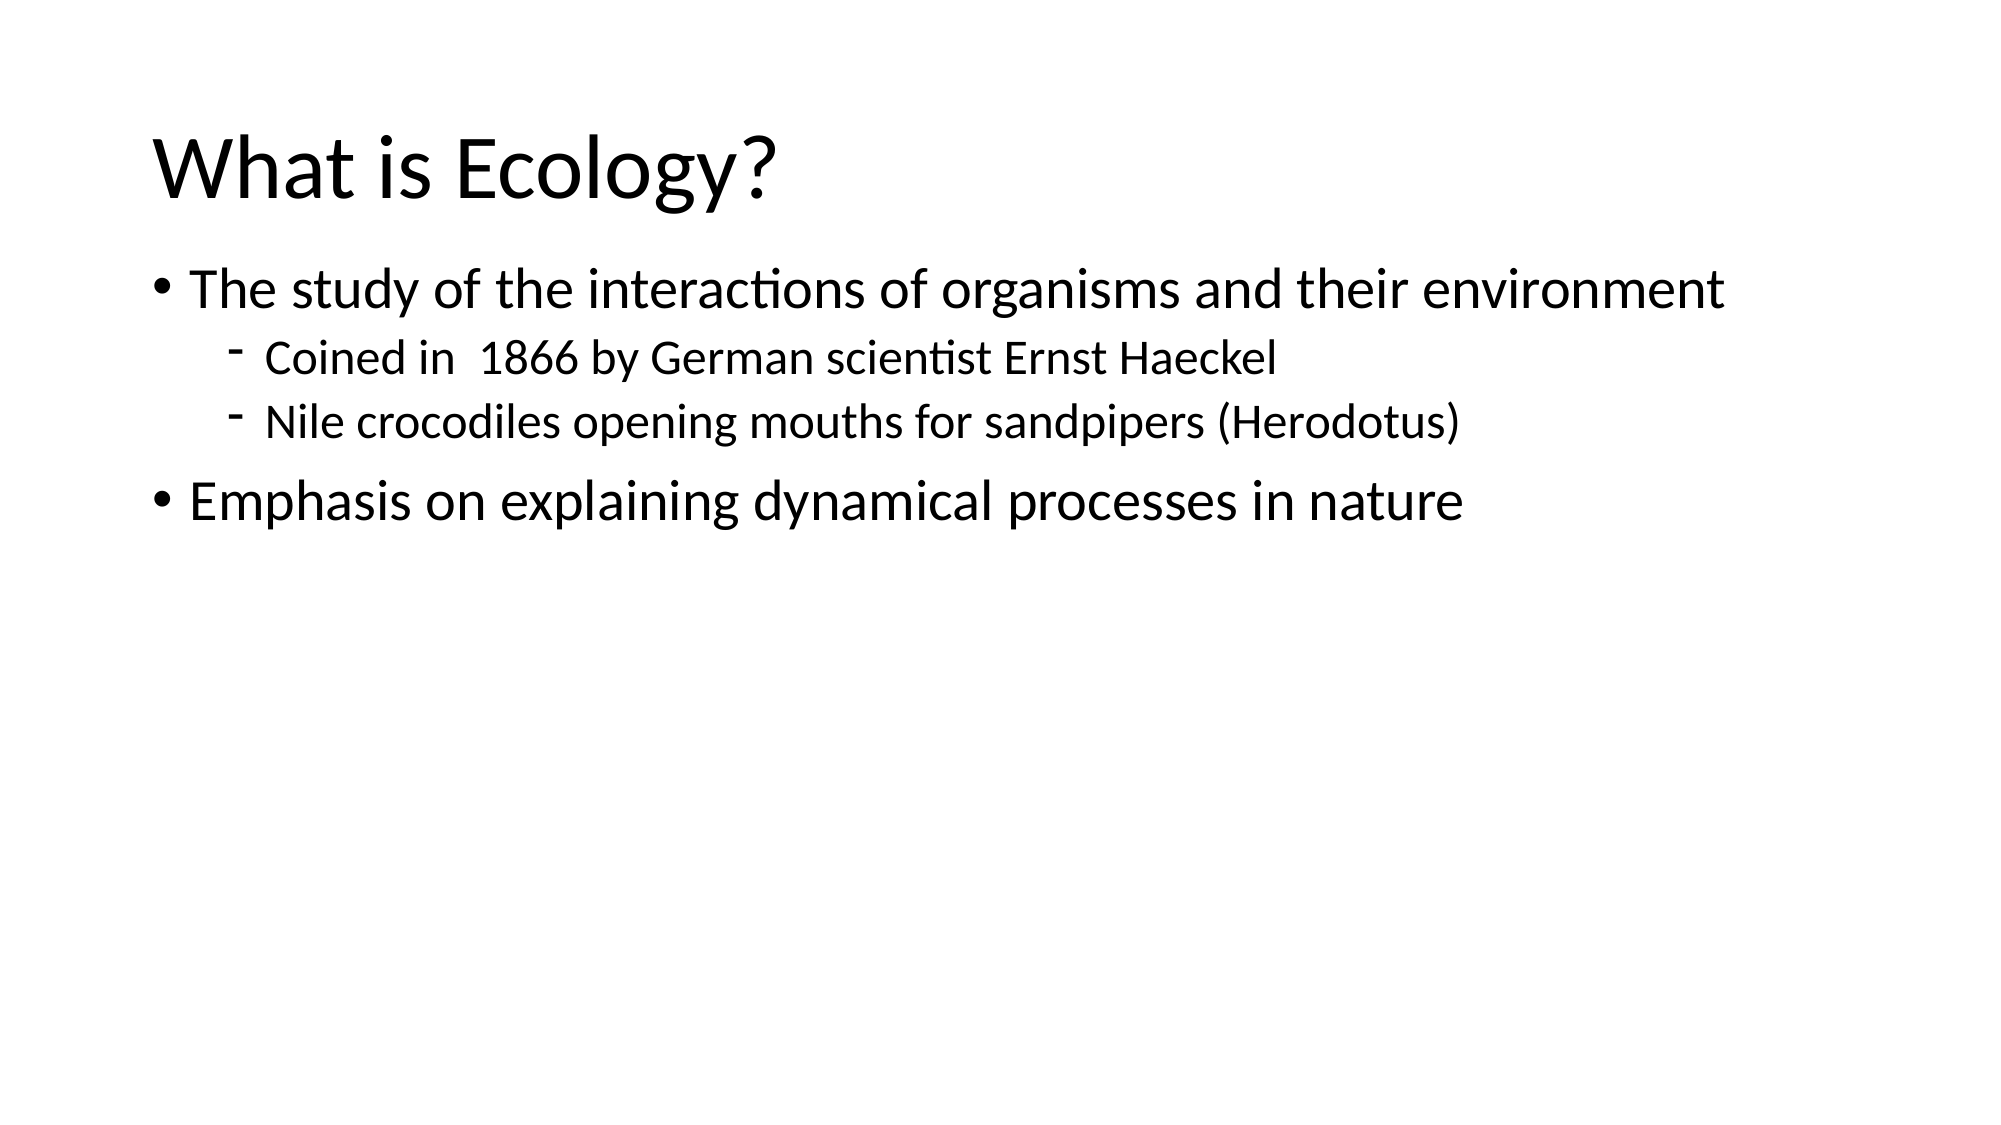

# What is Ecology?
The study of the interactions of organisms and their environment
Coined in  1866 by German scientist Ernst Haeckel
Nile crocodiles opening mouths for sandpipers (Herodotus)
Emphasis on explaining dynamical processes in nature